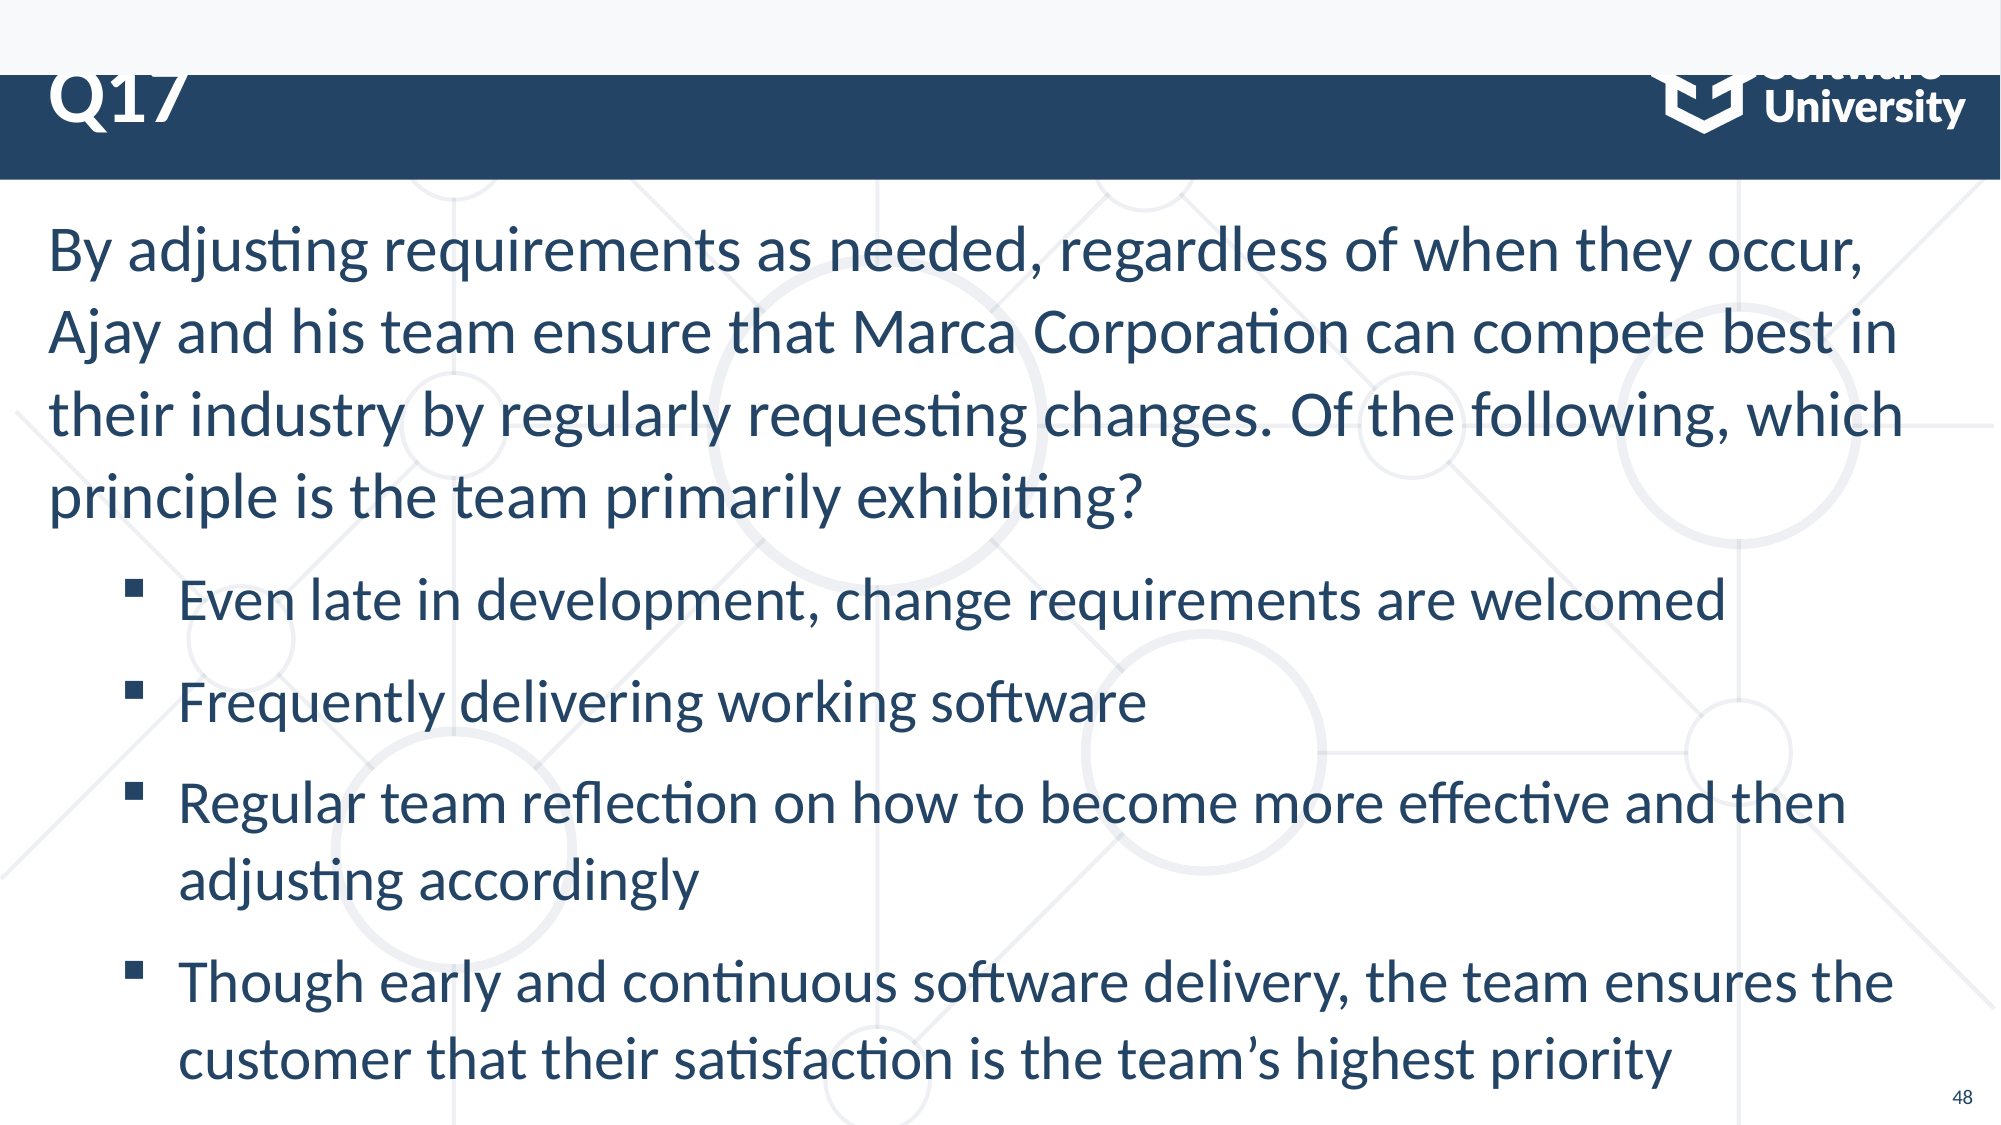

For team members to form relationships and communicate directly, agile methods recommend assembling a team of 12 or less. If more team members are needed, teams can be broken down into subgroups and their work will be coordinated. The selection of agile team members is based on their ability to commit to a common purpose, agree on goal measurement, and take shared ownership of the project. The other responses are incorrect. The newness of the agile approach is an organization is not the best choice for the team size limit; agile teams are chosen by skill level, not by representatives from each department; agile methods call for generalizing specialists on the project team.

# Q17
By adjusting requirements as needed, regardless of when they occur, Ajay and his team ensure that Marca Corporation can compete best in their industry by regularly requesting changes. Of the following, which principle is the team primarily exhibiting?
Even late in development, change requirements are welcomed
Frequently delivering working software
Regular team reflection on how to become more effective and then adjusting accordingly
Though early and continuous software delivery, the team ensures the customer that their satisfaction is the team’s highest priority
48